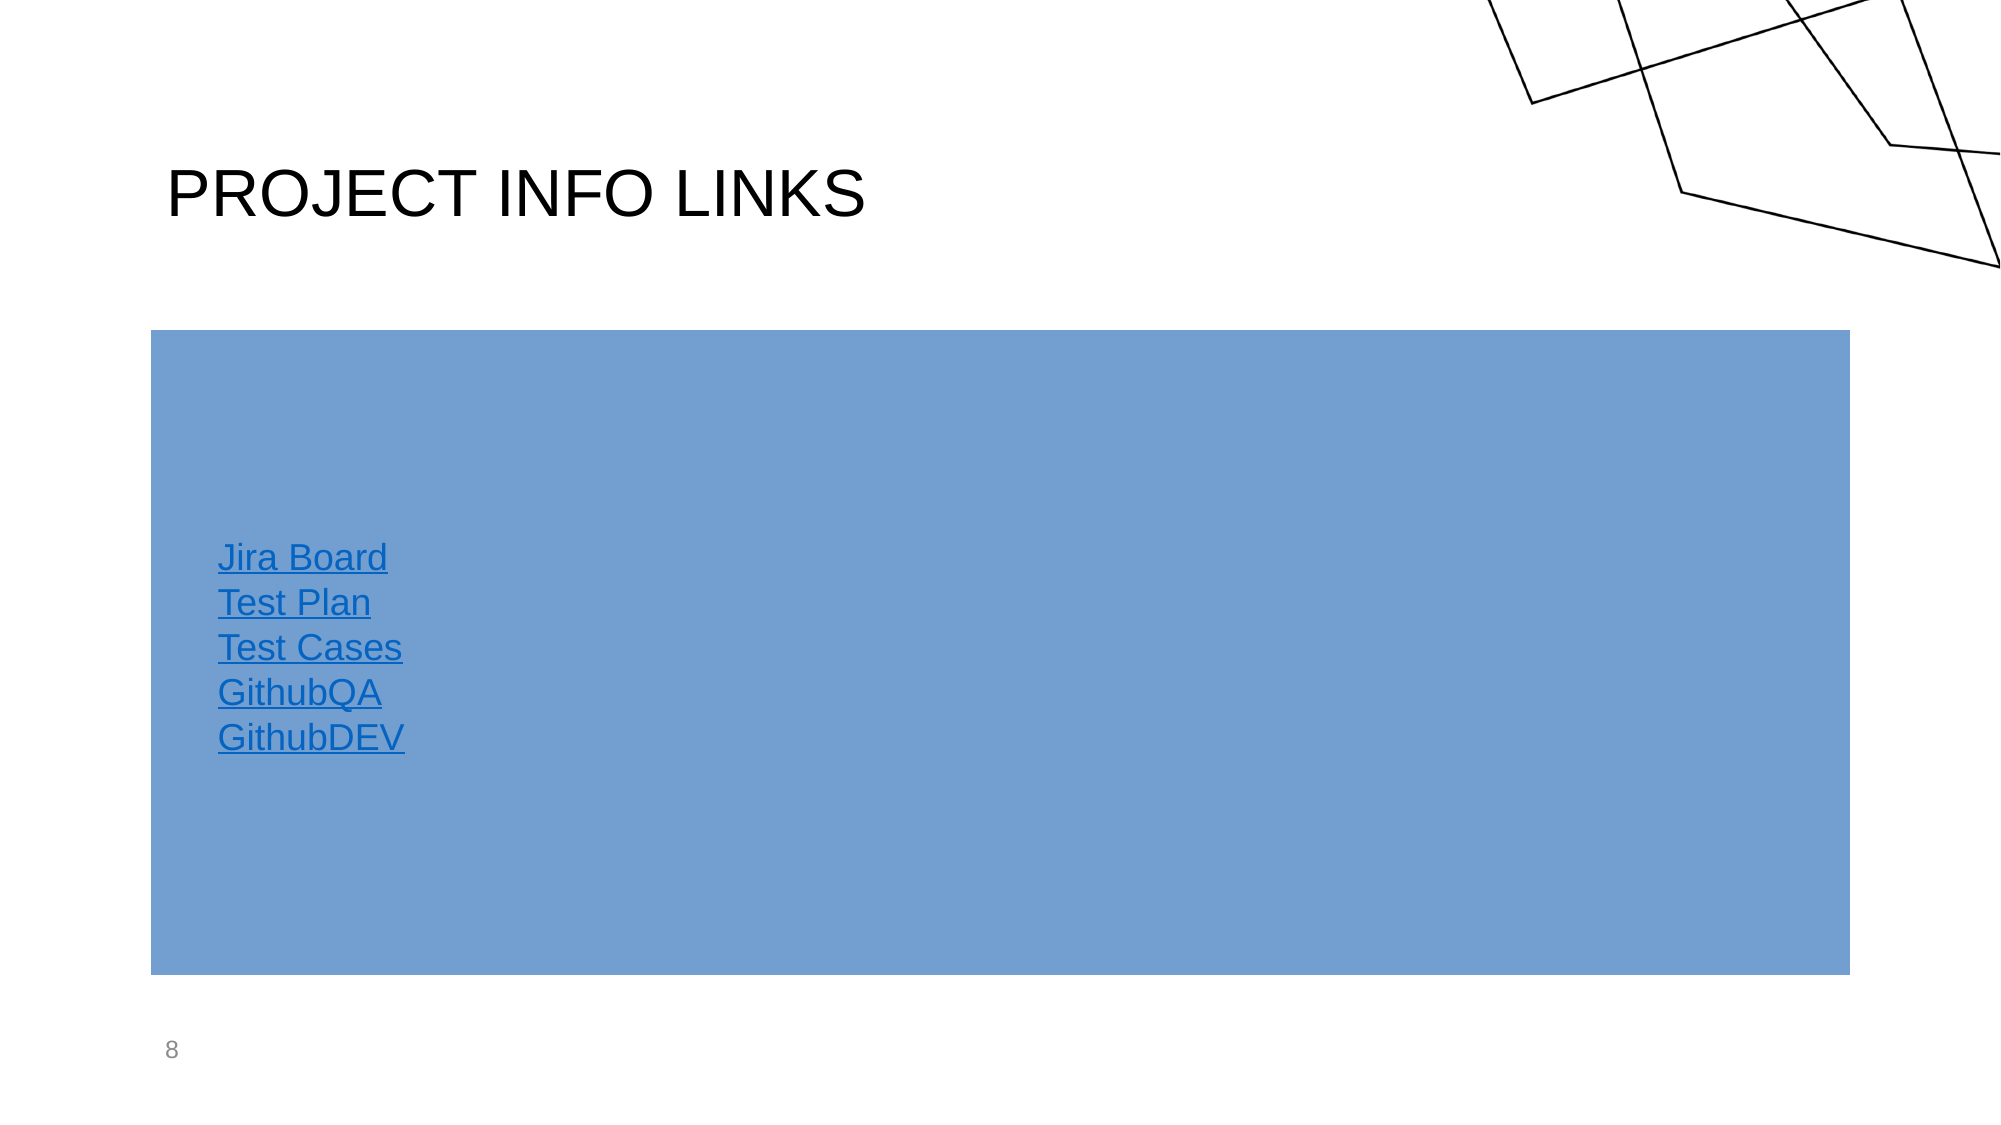

# Project info links

Jira Board
Test Plan
Test Cases
GithubQA
GithubDEV
8